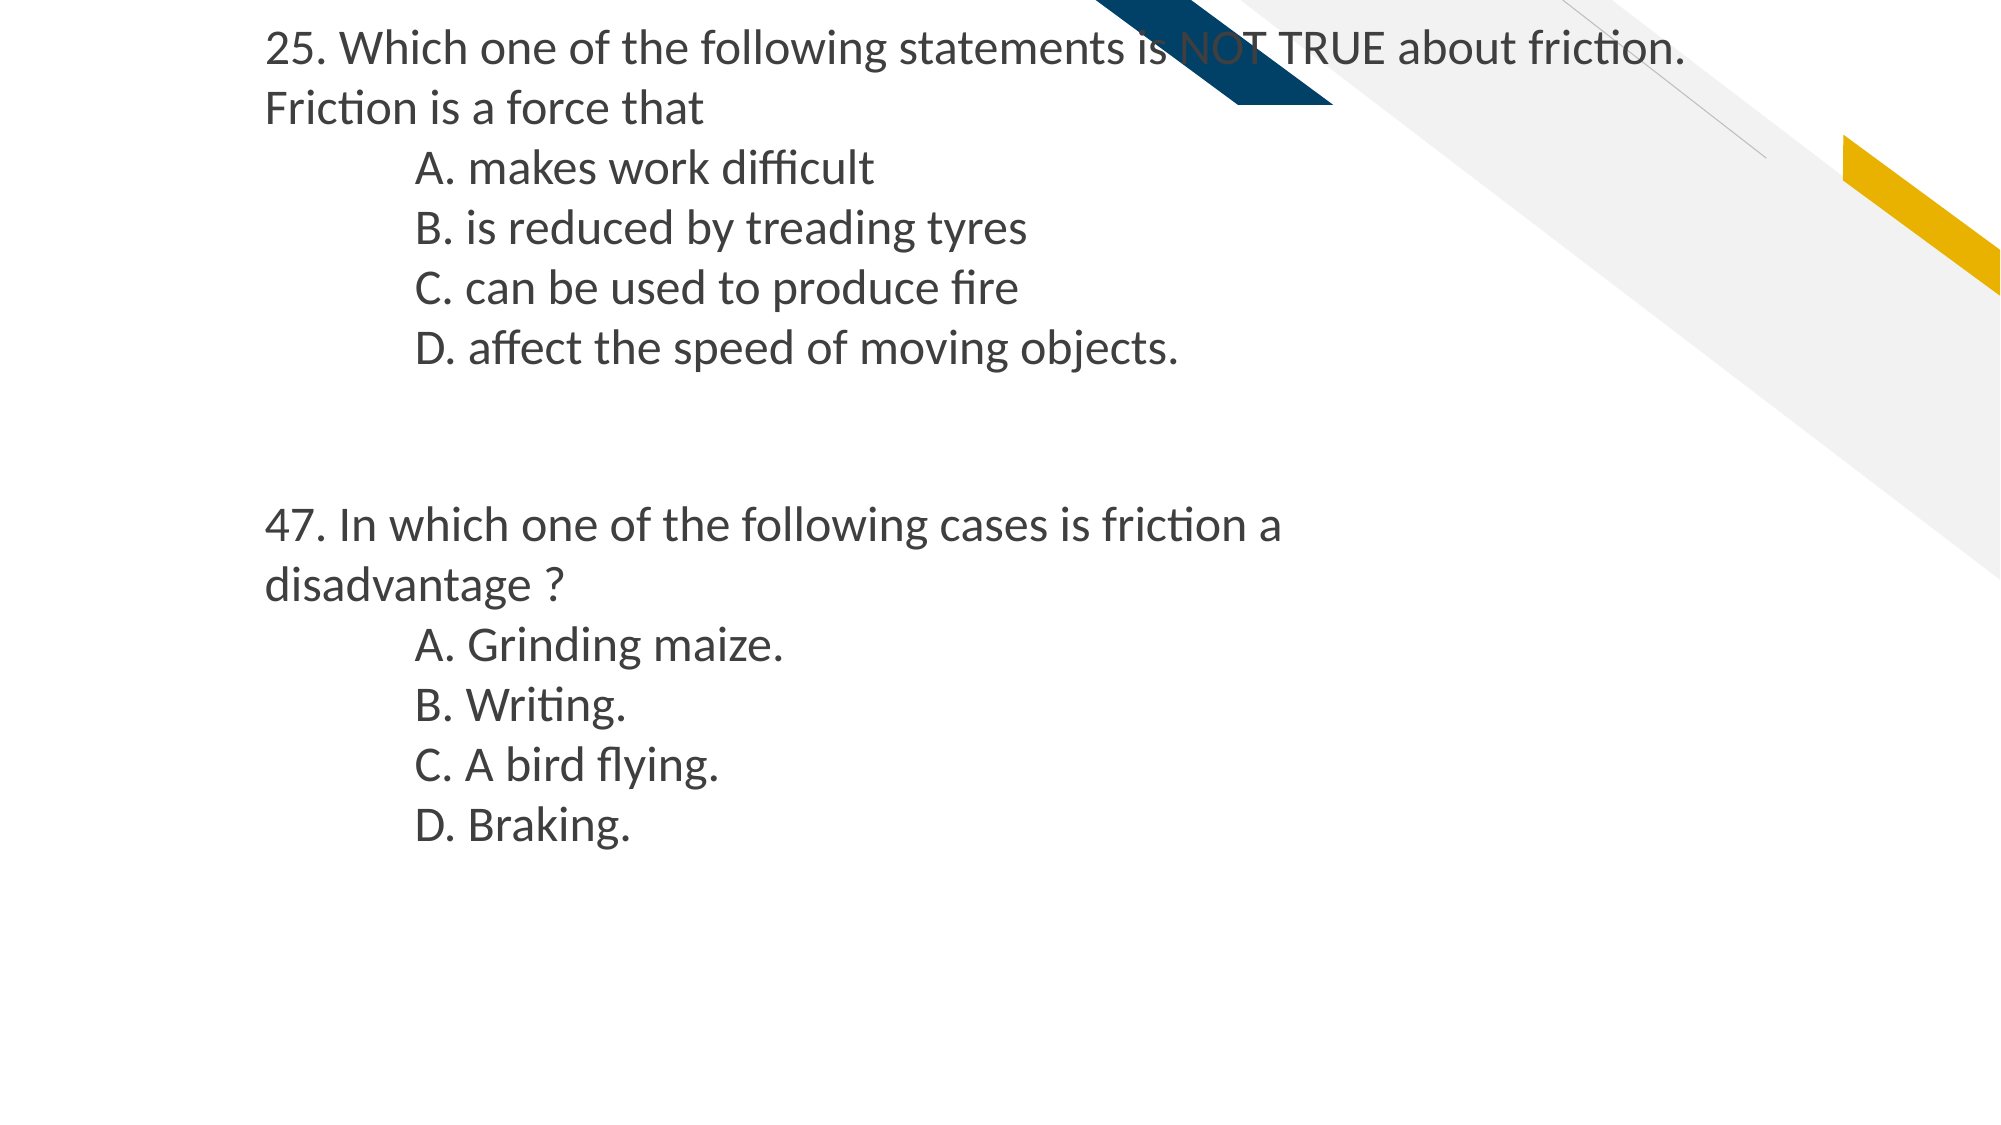

25. Which one of the following statements is NOT TRUE about friction. Friction is a force that
	A. makes work difficult
	B. is reduced by treading tyres
	C. can be used to produce fire
	D. affect the speed of moving objects.
47. In which one of the following cases is friction a
disadvantage ?
	A. Grinding maize.
	B. Writing.
	C. A bird flying.
	D. Braking.